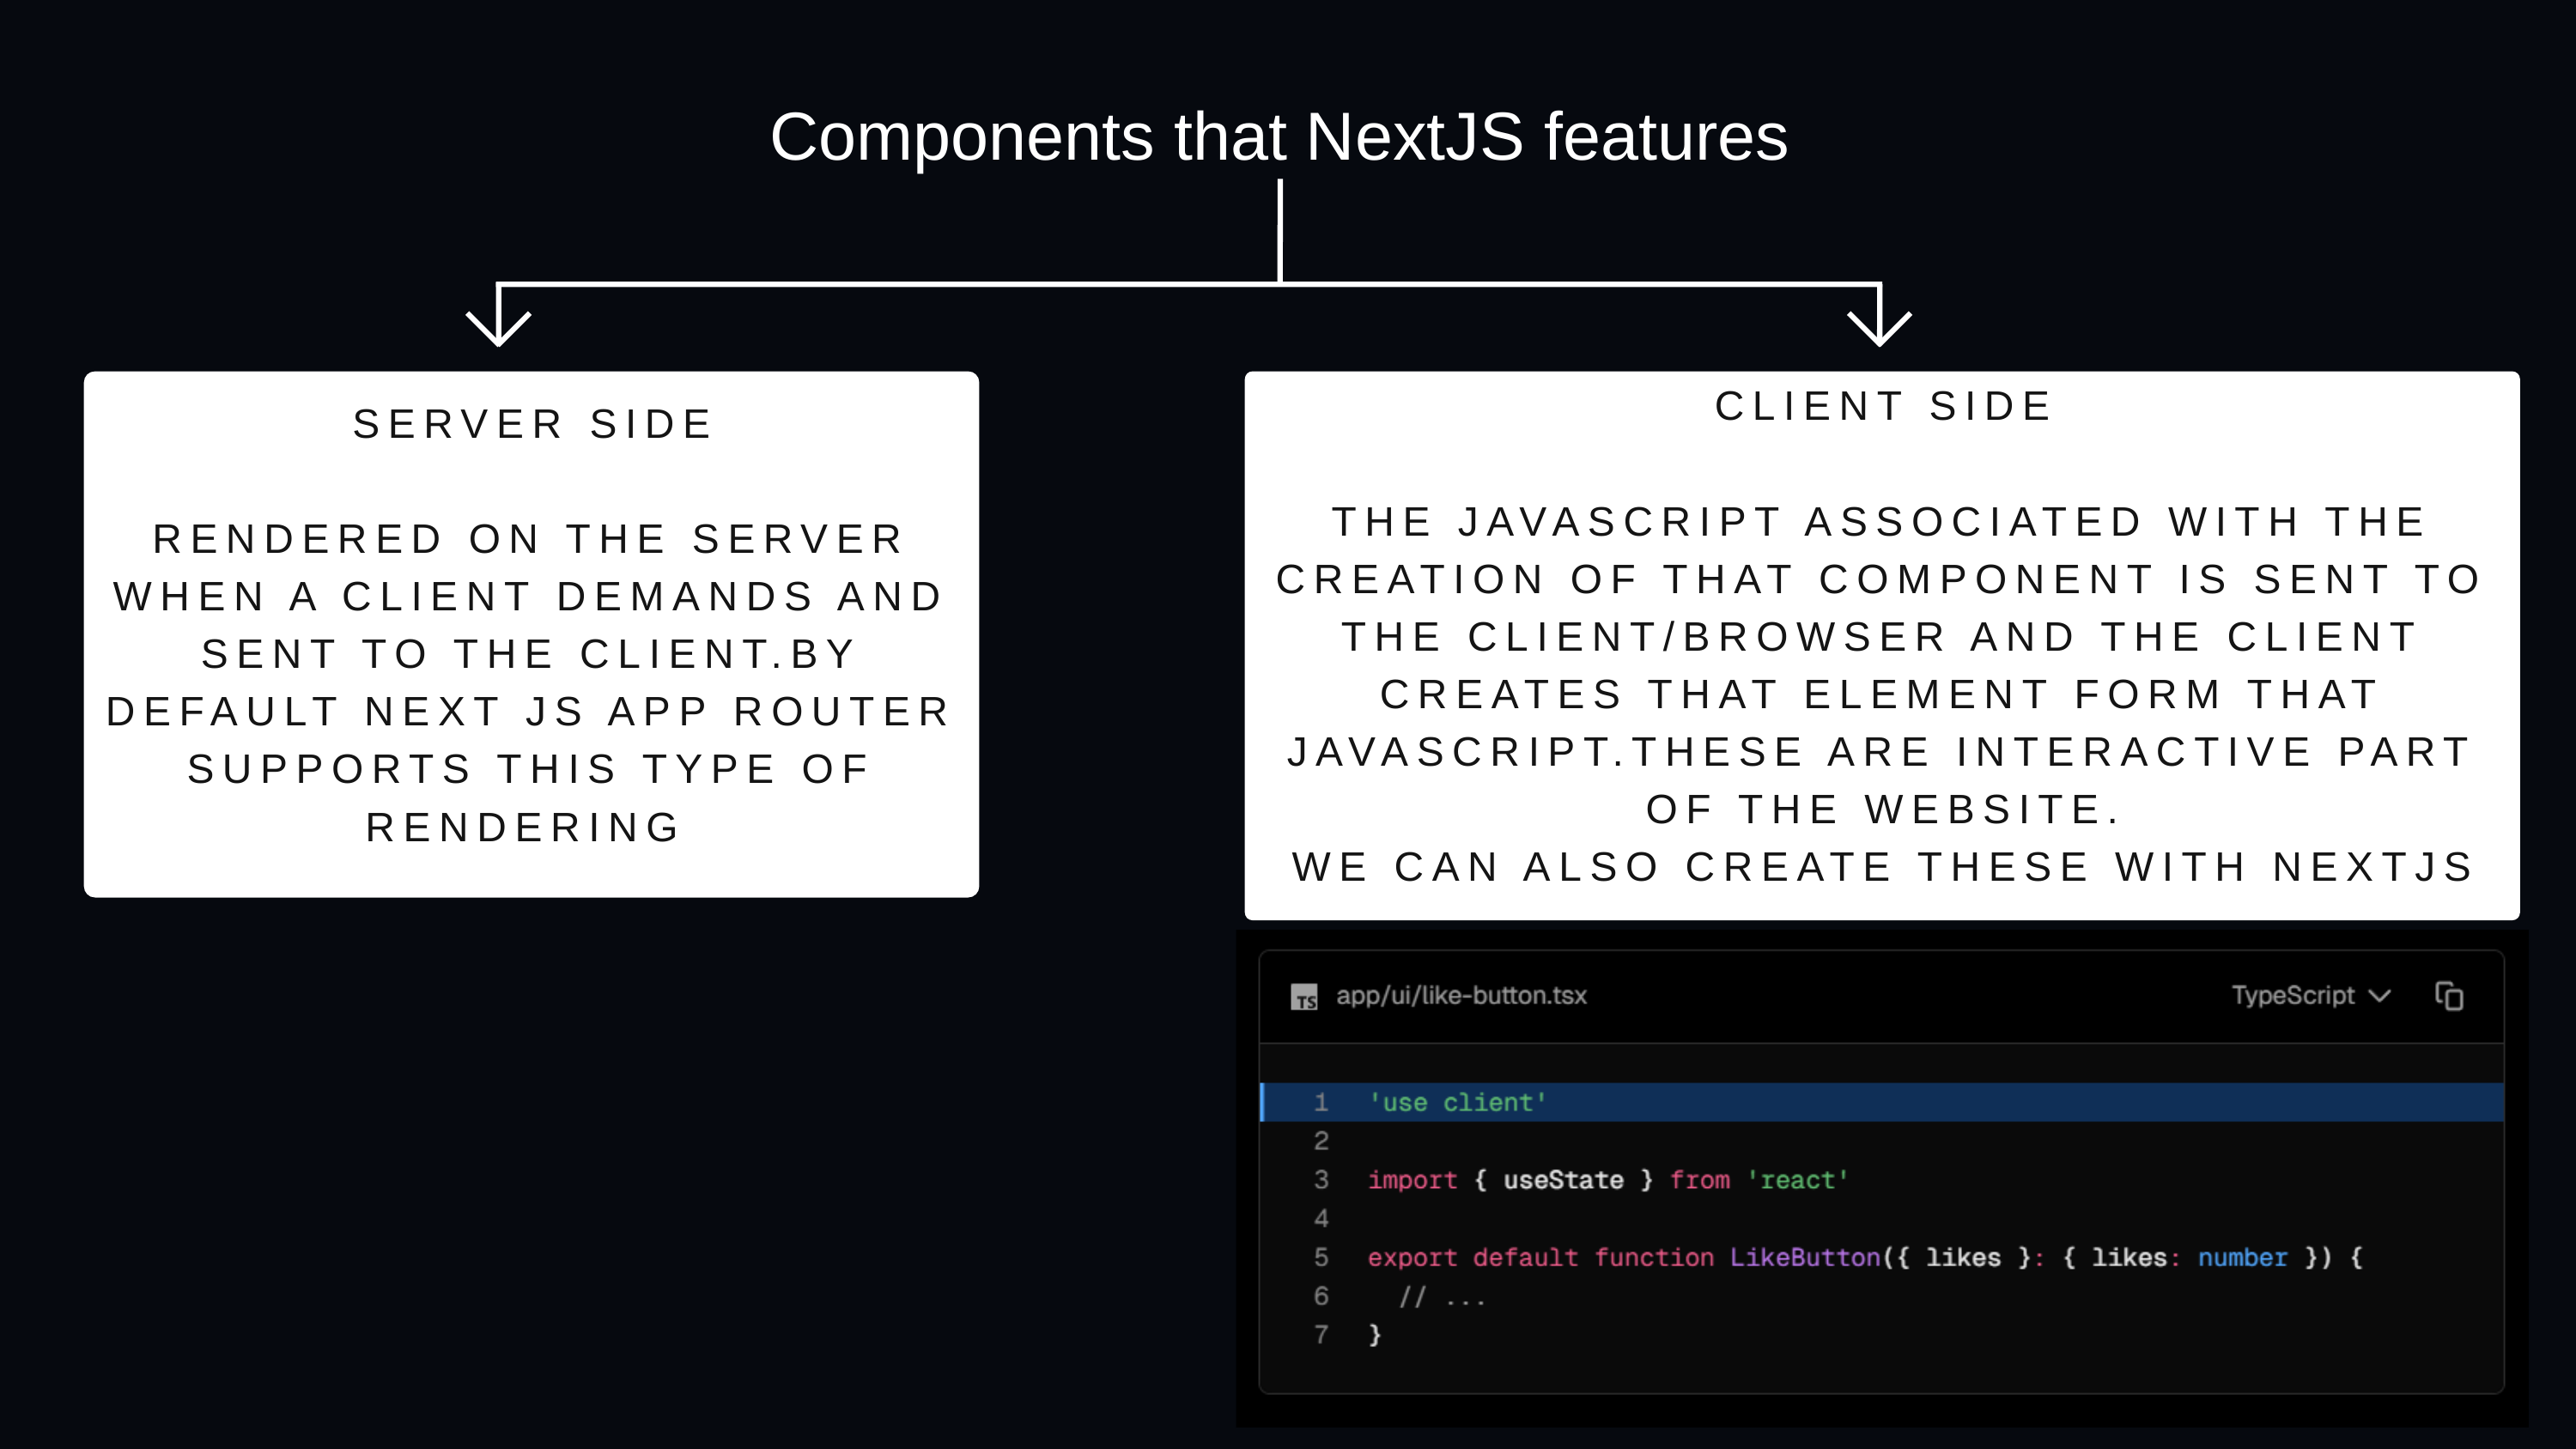

Components that NextJS features

SERVER SIDE

RENDERED ON THE SERVER WHEN A CLIENT DEMANDS AND SENT TO THE CLIENT.BY DEFAULT NEXT JS APP ROUTER SUPPORTS THIS TYPE OF RENDERING

CLIENT SIDE

THE JAVASCRIPT ASSOCIATED WITH THE CREATION OF THAT COMPONENT IS SENT TO THE CLIENT/BROWSER AND THE CLIENT CREATES THAT ELEMENT FORM THAT JAVASCRIPT.THESE ARE INTERACTIVE PART OF THE WEBSITE.
WE CAN ALSO CREATE THESE WITH NEXTJS